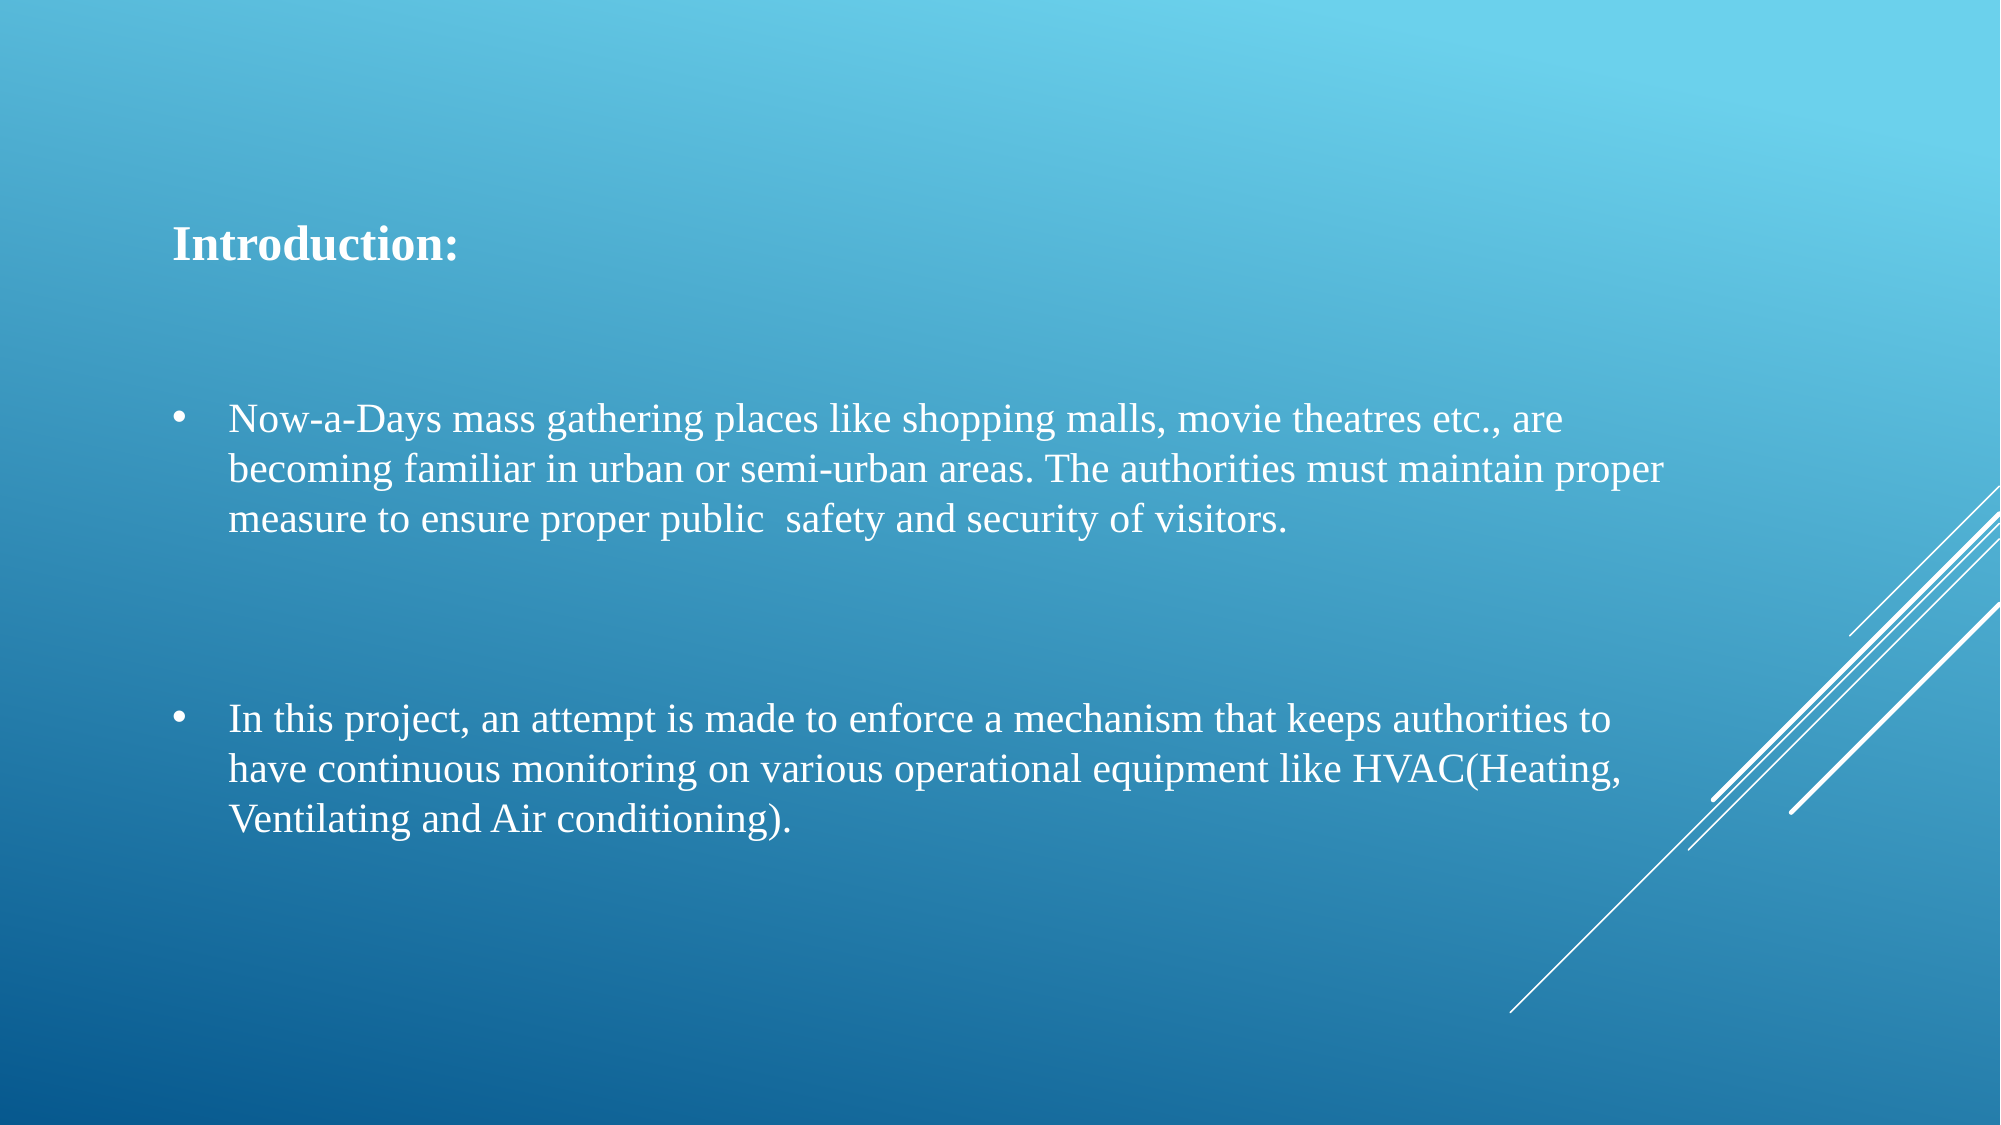

Introduction:

Now-a-Days mass gathering places like shopping malls, movie theatres etc., are becoming familiar in urban or semi-urban areas. The authorities must maintain proper measure to ensure proper public  safety and security of visitors.

In this project, an attempt is made to enforce a mechanism that keeps authorities to have continuous monitoring on various operational equipment like HVAC(Heating, Ventilating and Air conditioning).